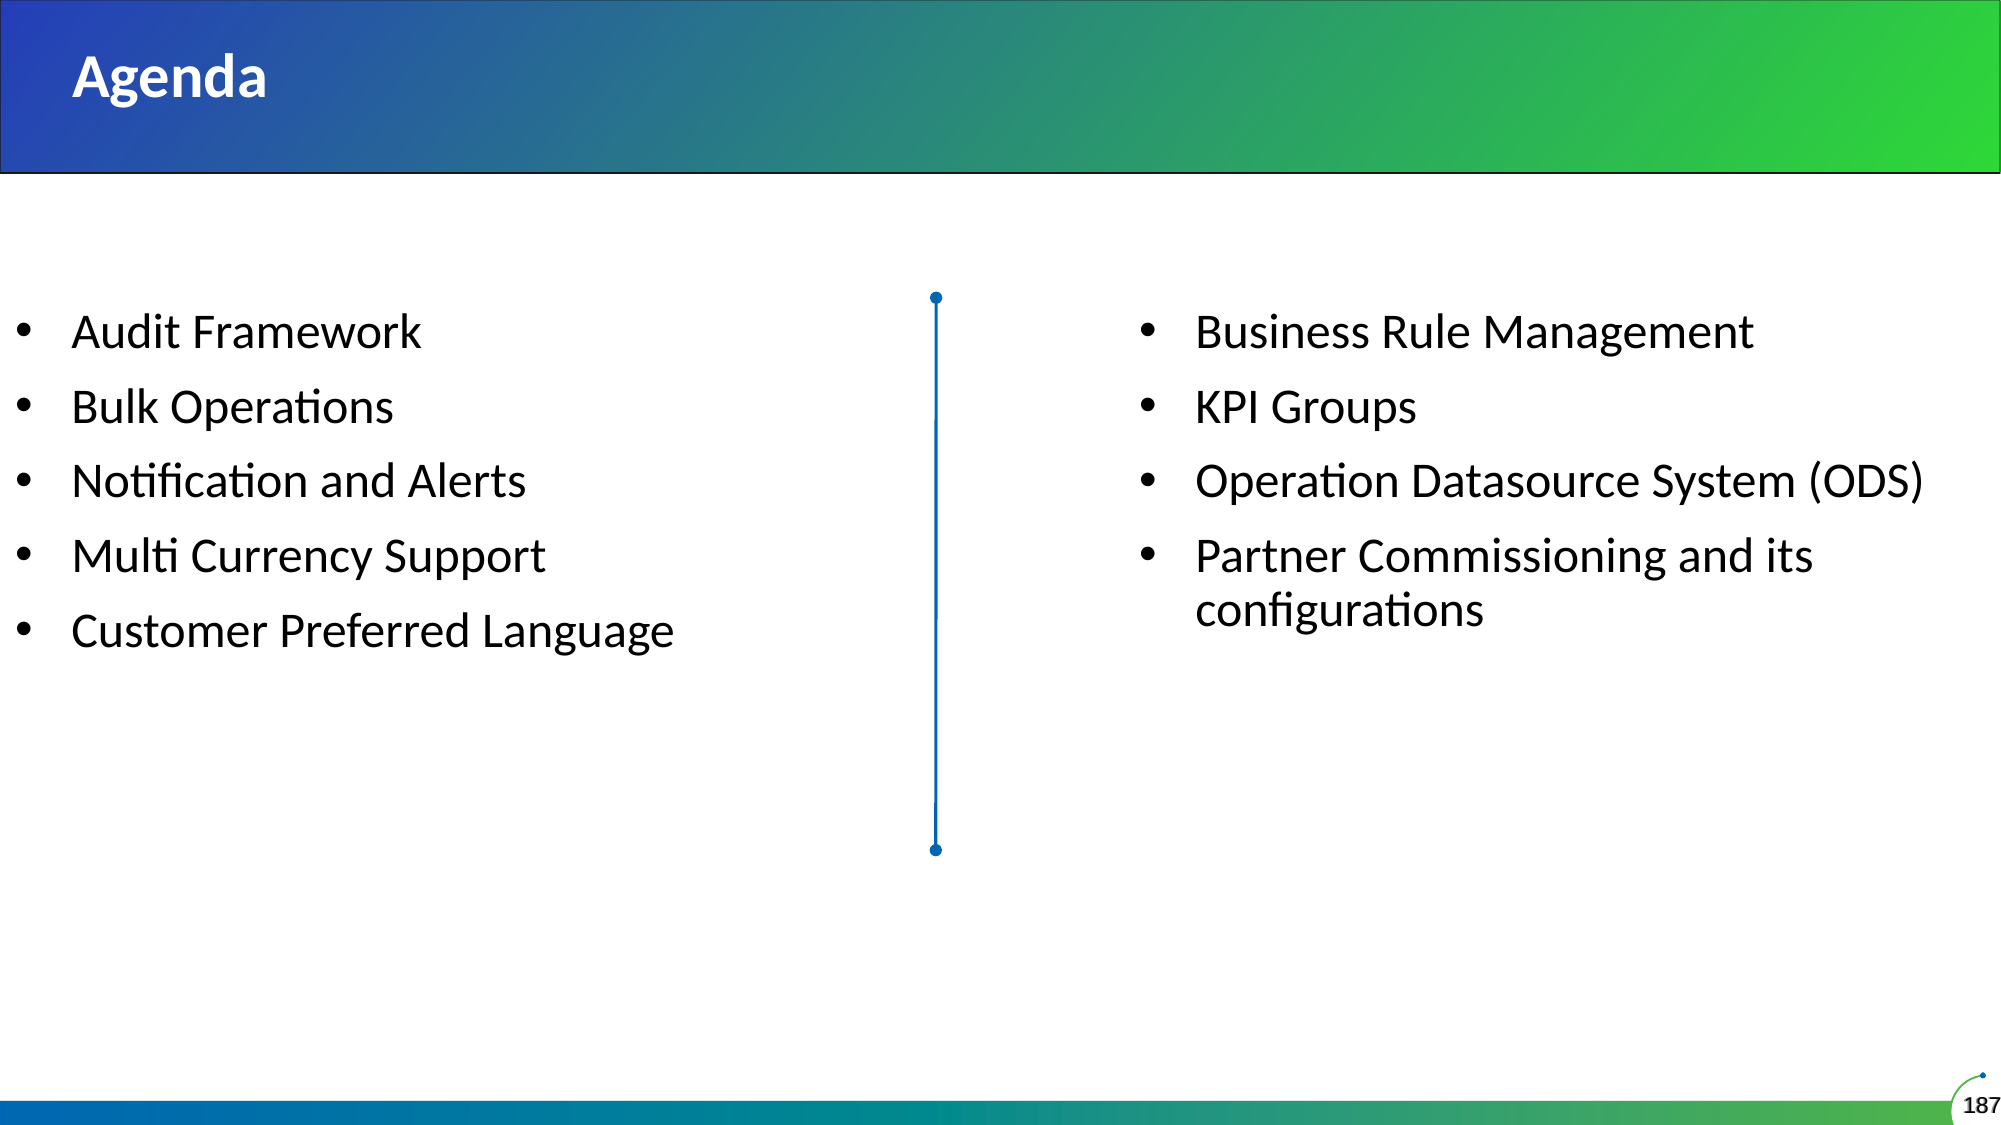

# Agenda
Audit Framework
Bulk Operations
Notification and Alerts
Multi Currency Support
Customer Preferred Language
Business Rule Management
KPI Groups
Operation Datasource System (ODS)
Partner Commissioning and its configurations